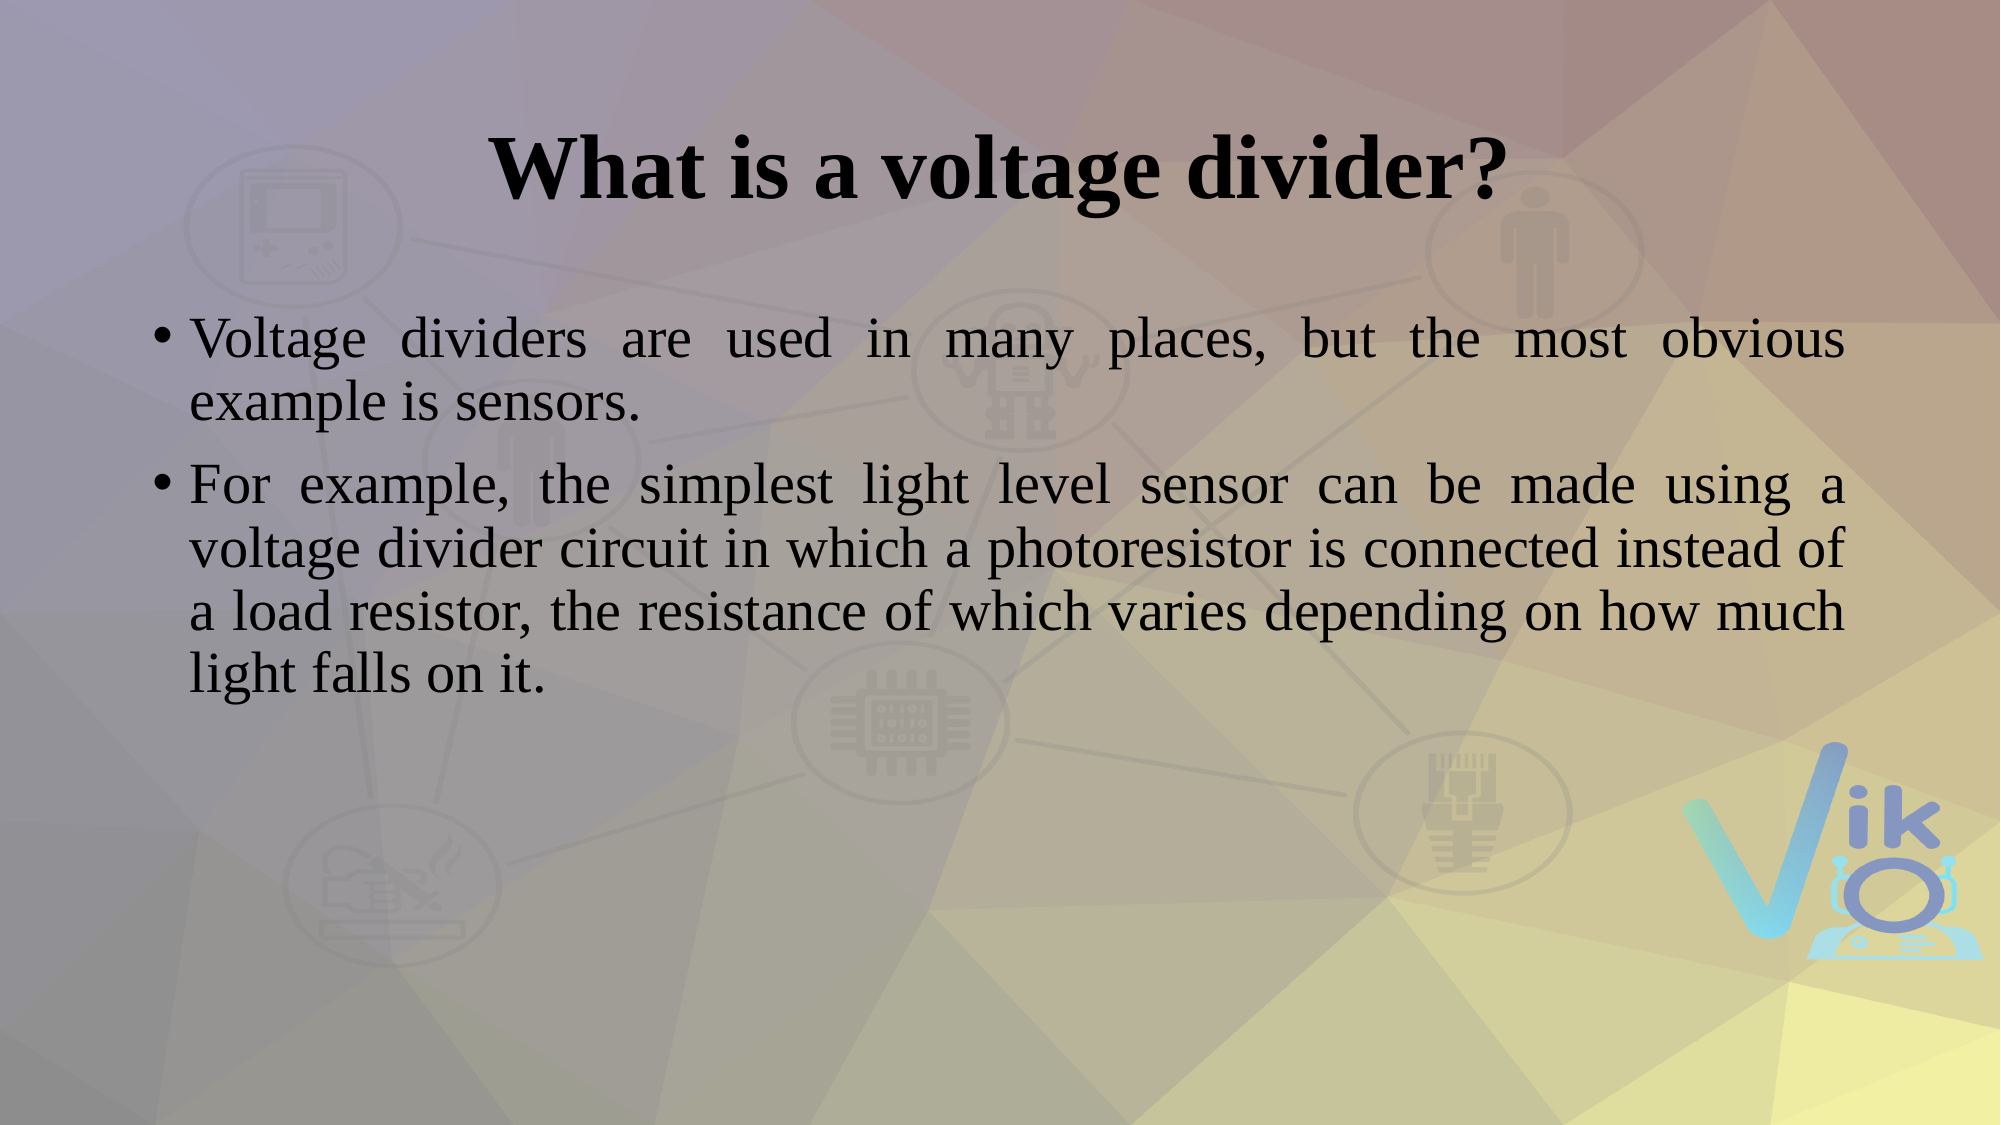

# What is a voltage divider?
Voltage dividers are used in many places, but the most obvious example is sensors.
For example, the simplest light level sensor can be made using a voltage divider circuit in which a photoresistor is connected instead of a load resistor, the resistance of which varies depending on how much light falls on it.